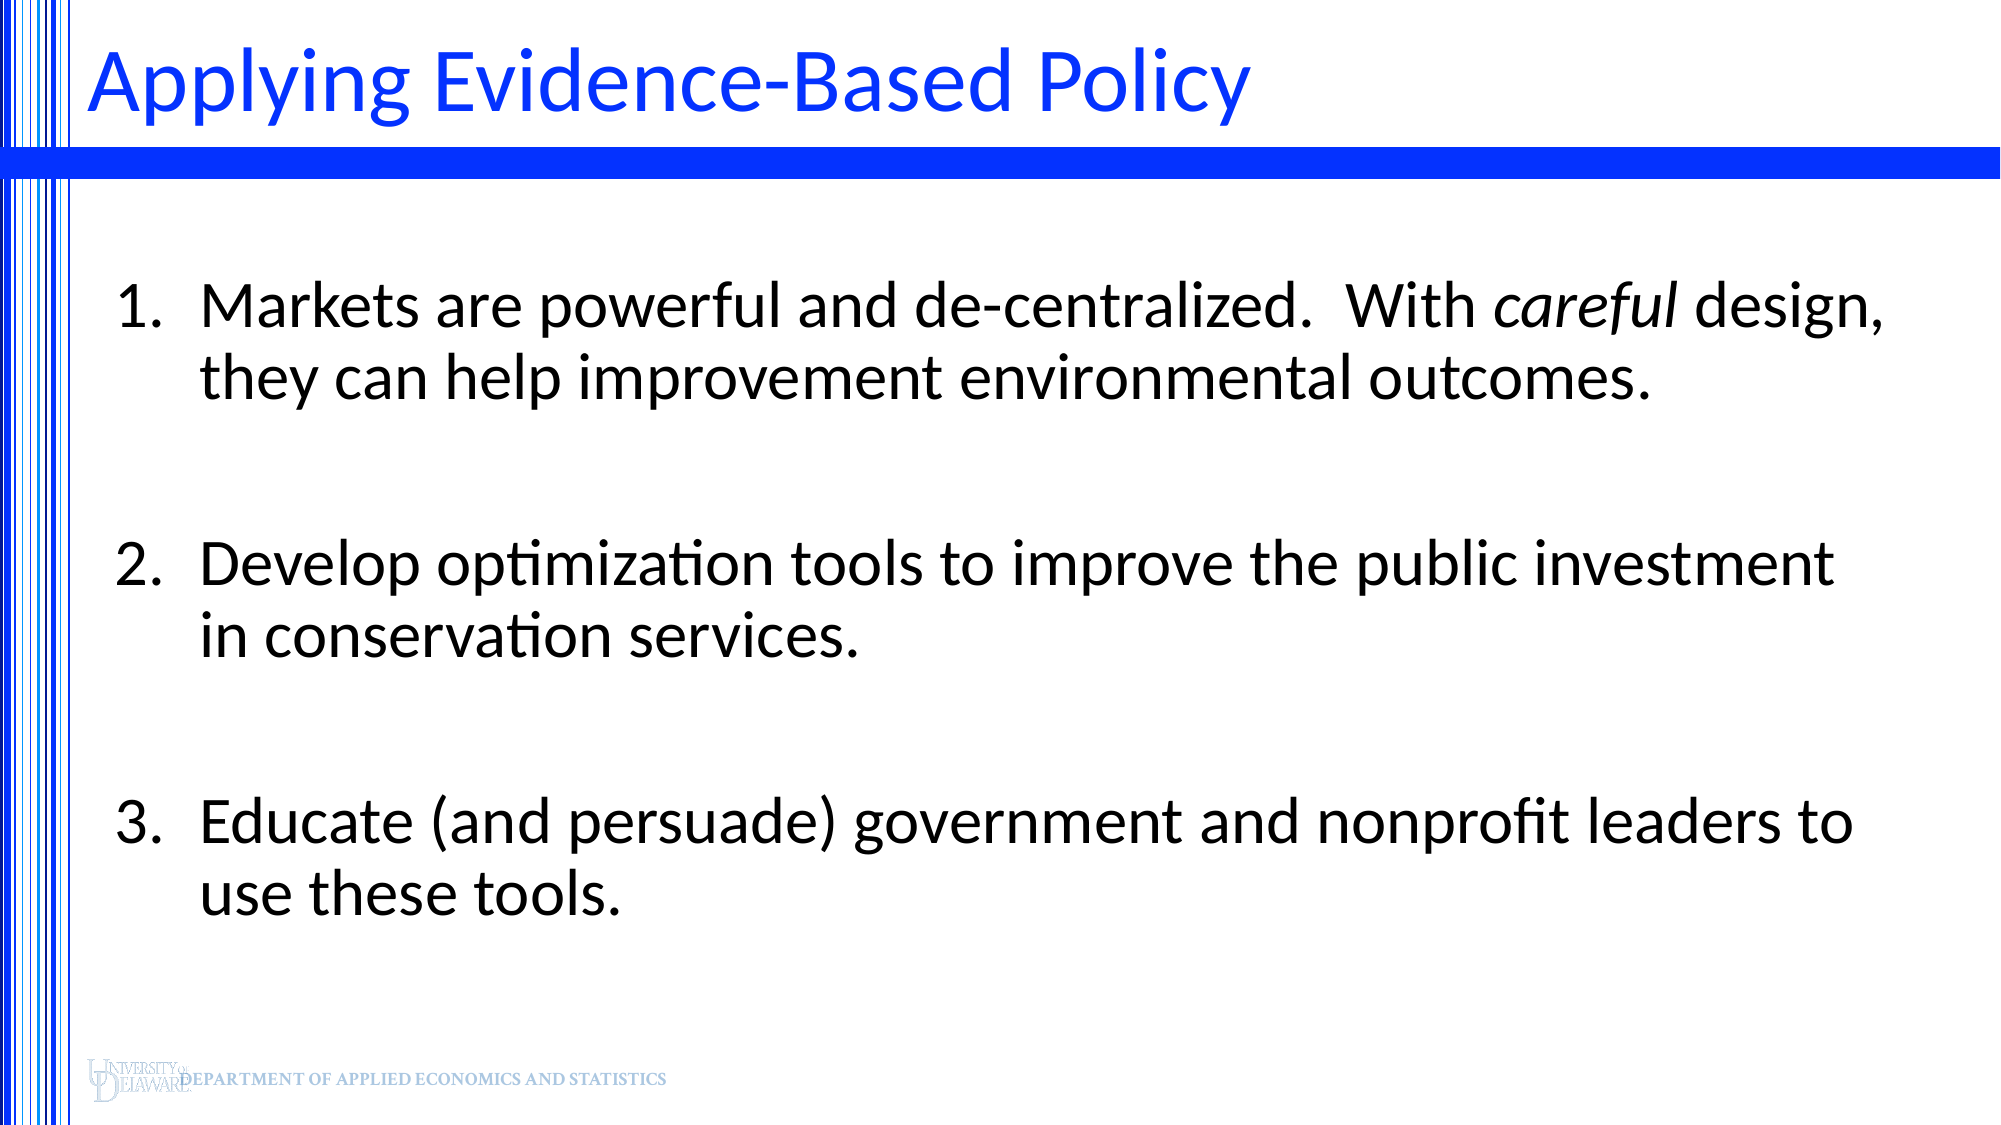

# Applying Evidence-Based Policy
Markets are powerful and de-centralized.  With careful design, they can help improvement environmental outcomes.

Develop optimization tools to improve the public investment in conservation services.

Educate (and persuade) government and nonprofit leaders to use these tools.